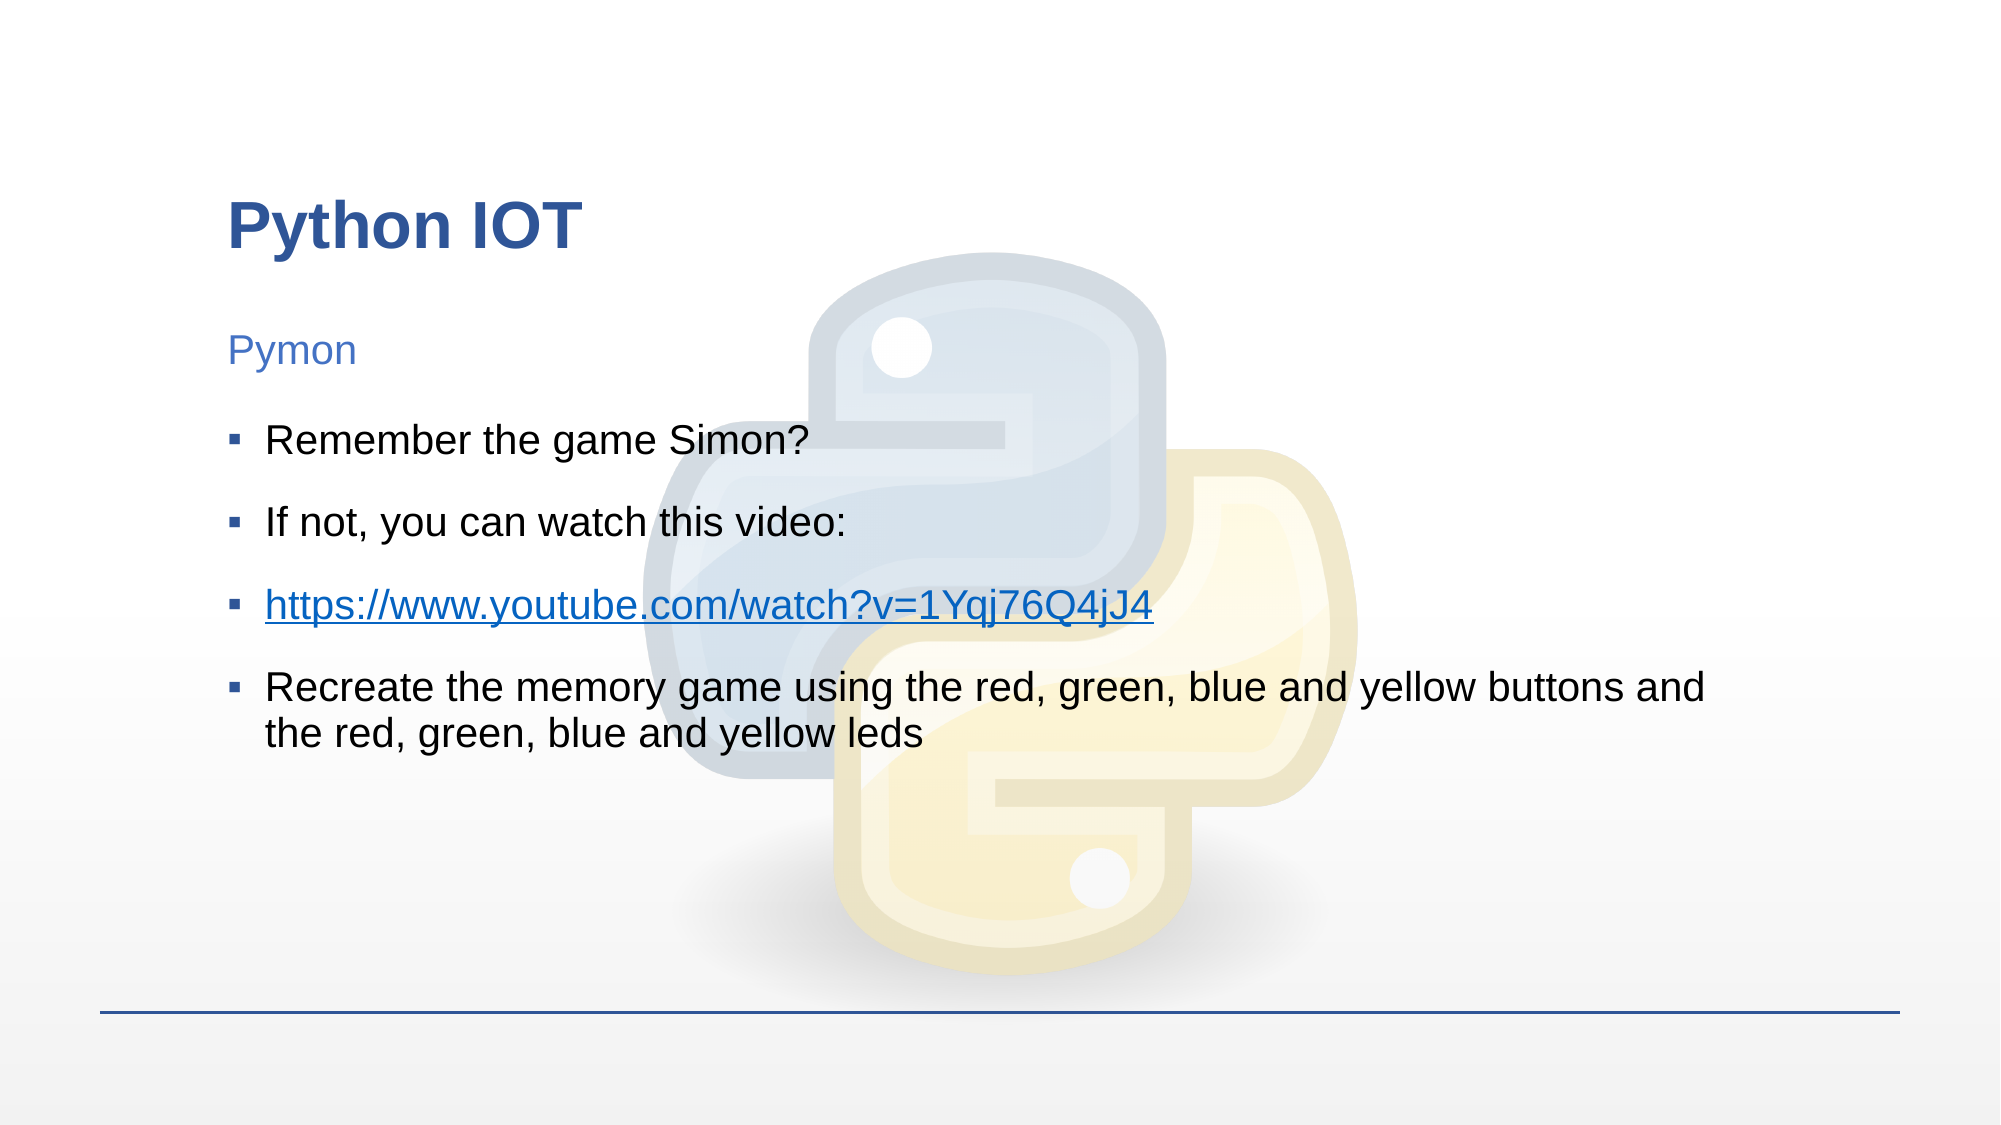

# Python IOT
Pymon
Remember the game Simon?
If not, you can watch this video:
https://www.youtube.com/watch?v=1Yqj76Q4jJ4
Recreate the memory game using the red, green, blue and yellow buttons and the red, green, blue and yellow leds